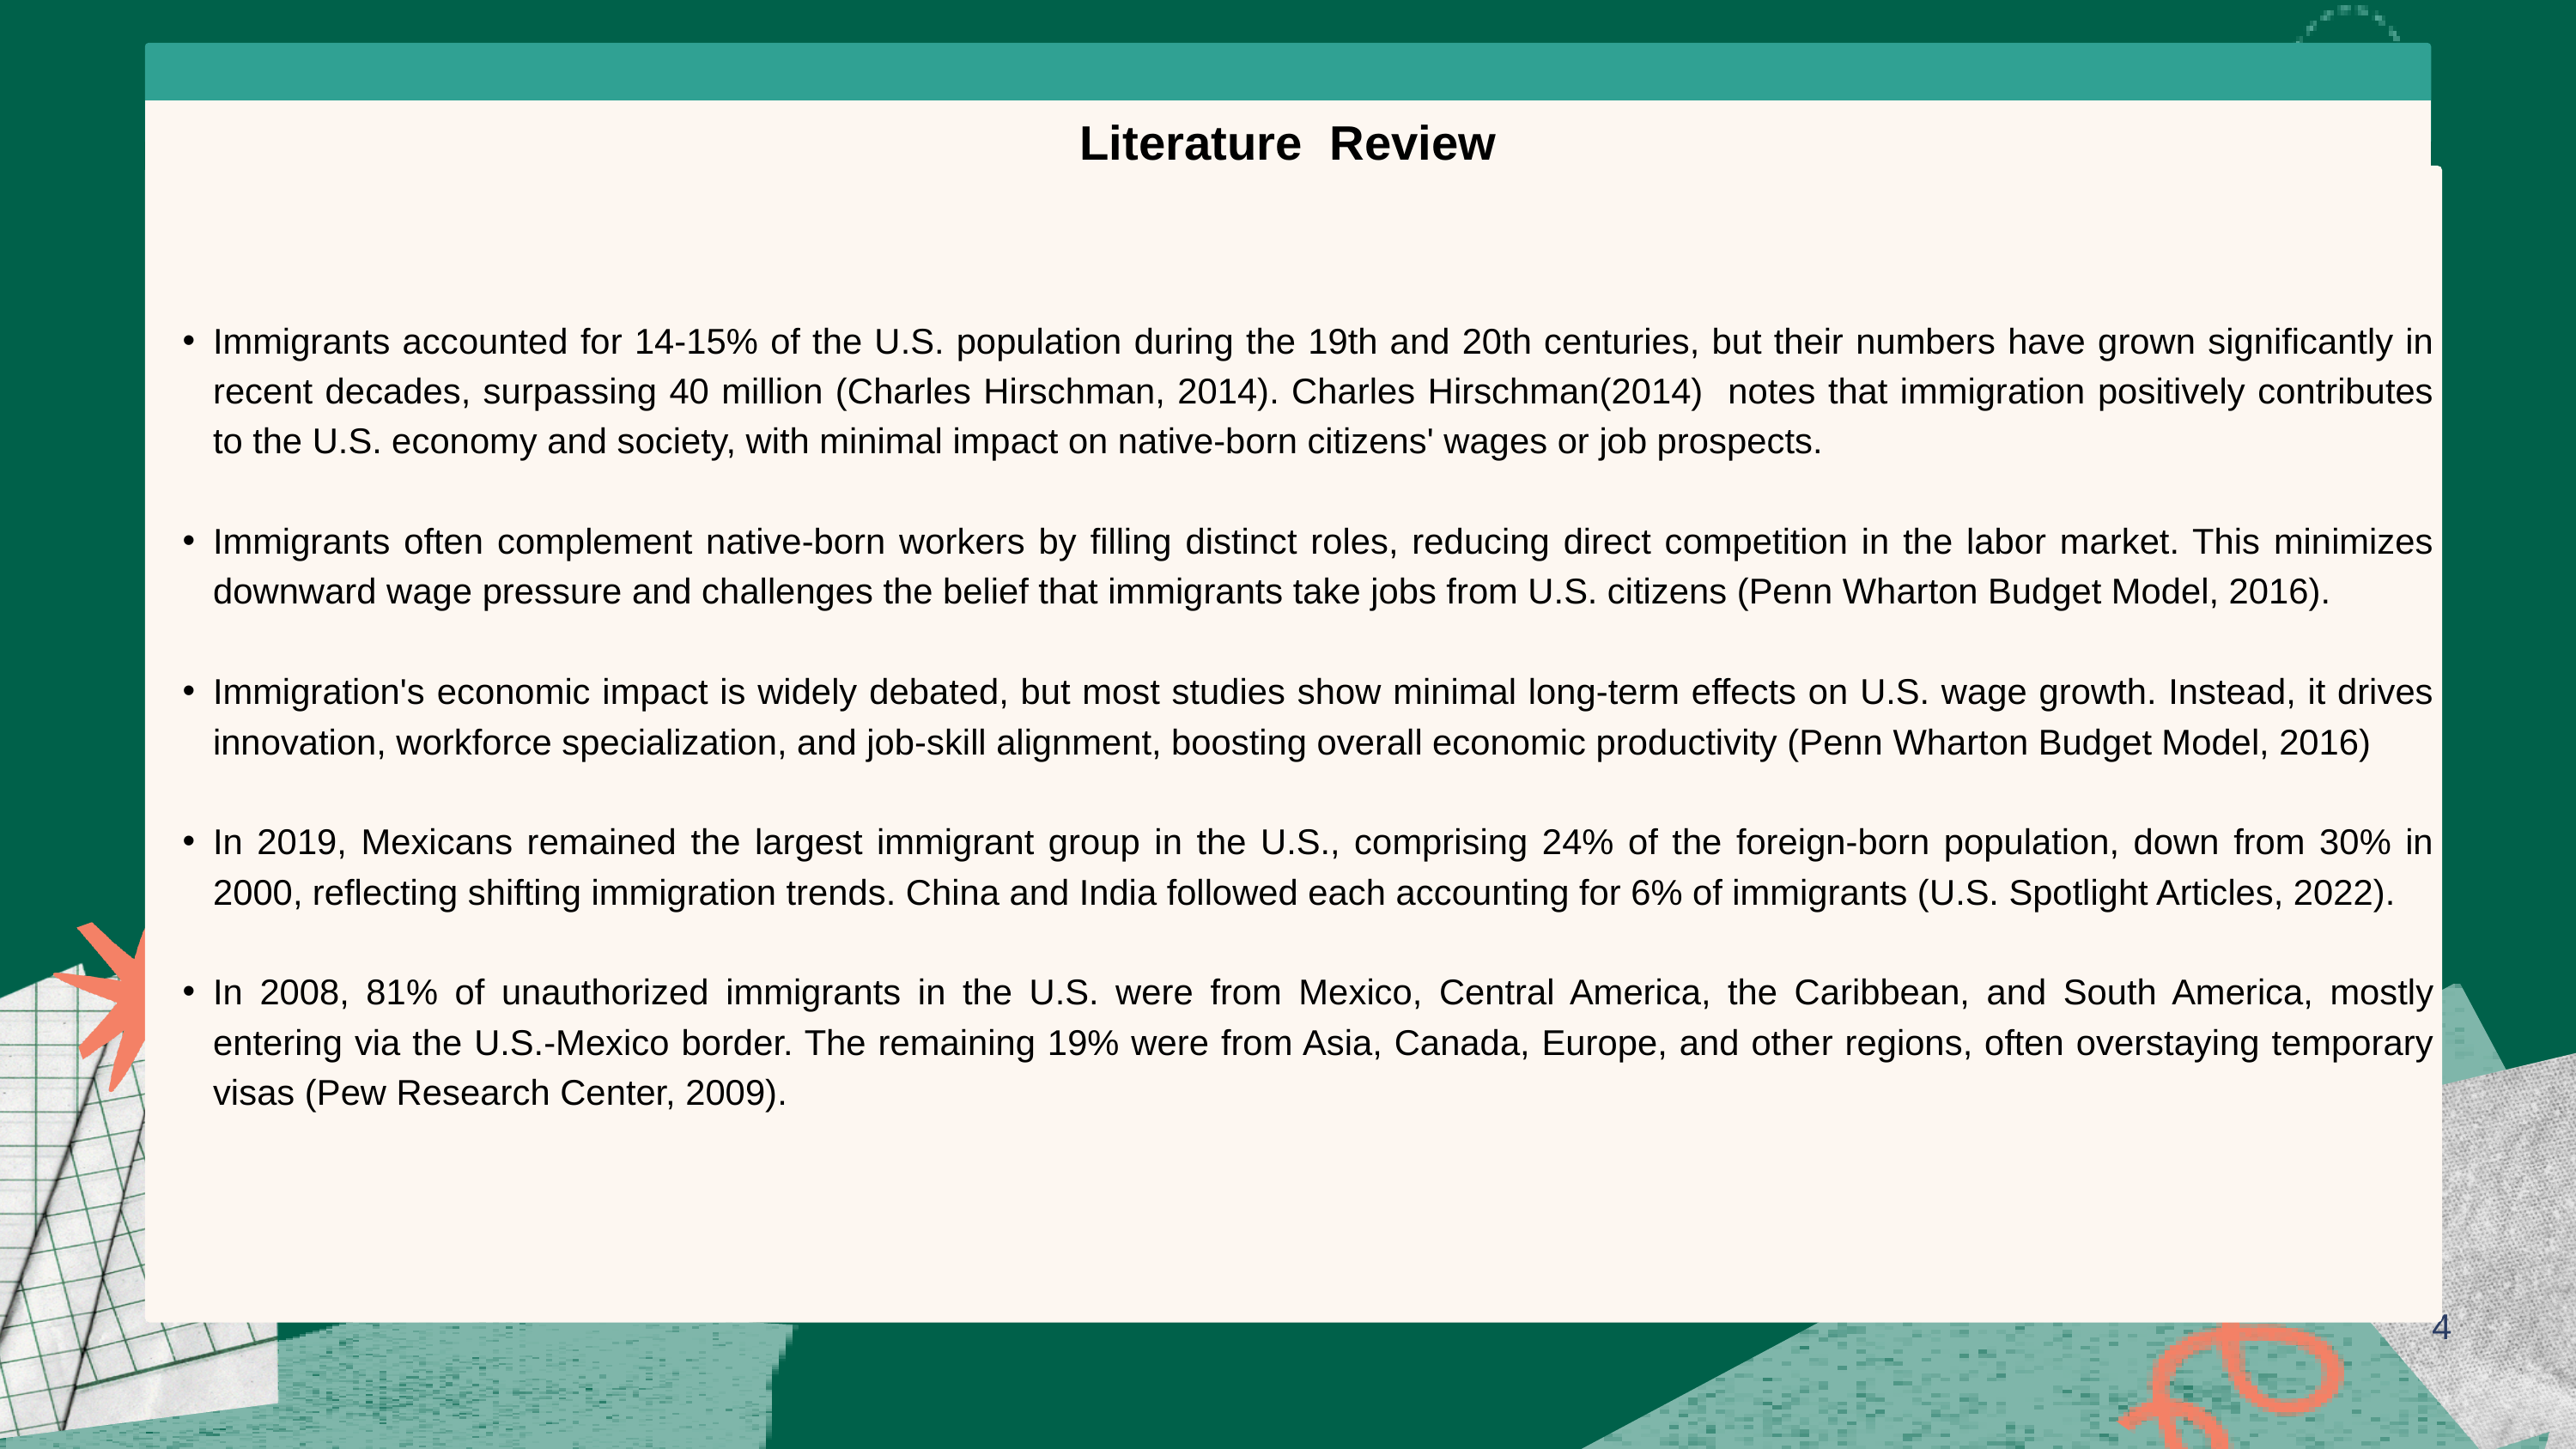

Literature  Review

Immigrants accounted for 14-15% of the U.S. population during the 19th and 20th centuries, but their numbers have grown significantly in recent decades, surpassing 40 million (Charles Hirschman, 2014). Charles Hirschman(2014)  notes that immigration positively contributes to the U.S. economy and society, with minimal impact on native-born citizens' wages or job prospects.

Immigrants often complement native-born workers by filling distinct roles, reducing direct competition in the labor market. This minimizes downward wage pressure and challenges the belief that immigrants take jobs from U.S. citizens (Penn Wharton Budget Model, 2016).

Immigration's economic impact is widely debated, but most studies show minimal long-term effects on U.S. wage growth. Instead, it drives innovation, workforce specialization, and job-skill alignment, boosting overall economic productivity (Penn Wharton Budget Model, 2016)

In 2019, Mexicans remained the largest immigrant group in the U.S., comprising 24% of the foreign-born population, down from 30% in 2000, reflecting shifting immigration trends. China and India followed each accounting for 6% of immigrants (U.S. Spotlight Articles, 2022).

In 2008, 81% of unauthorized immigrants in the U.S. were from Mexico, Central America, the Caribbean, and South America, mostly entering via the U.S.-Mexico border. The remaining 19% were from Asia, Canada, Europe, and other regions, often overstaying temporary visas (Pew Research Center, 2009).

4